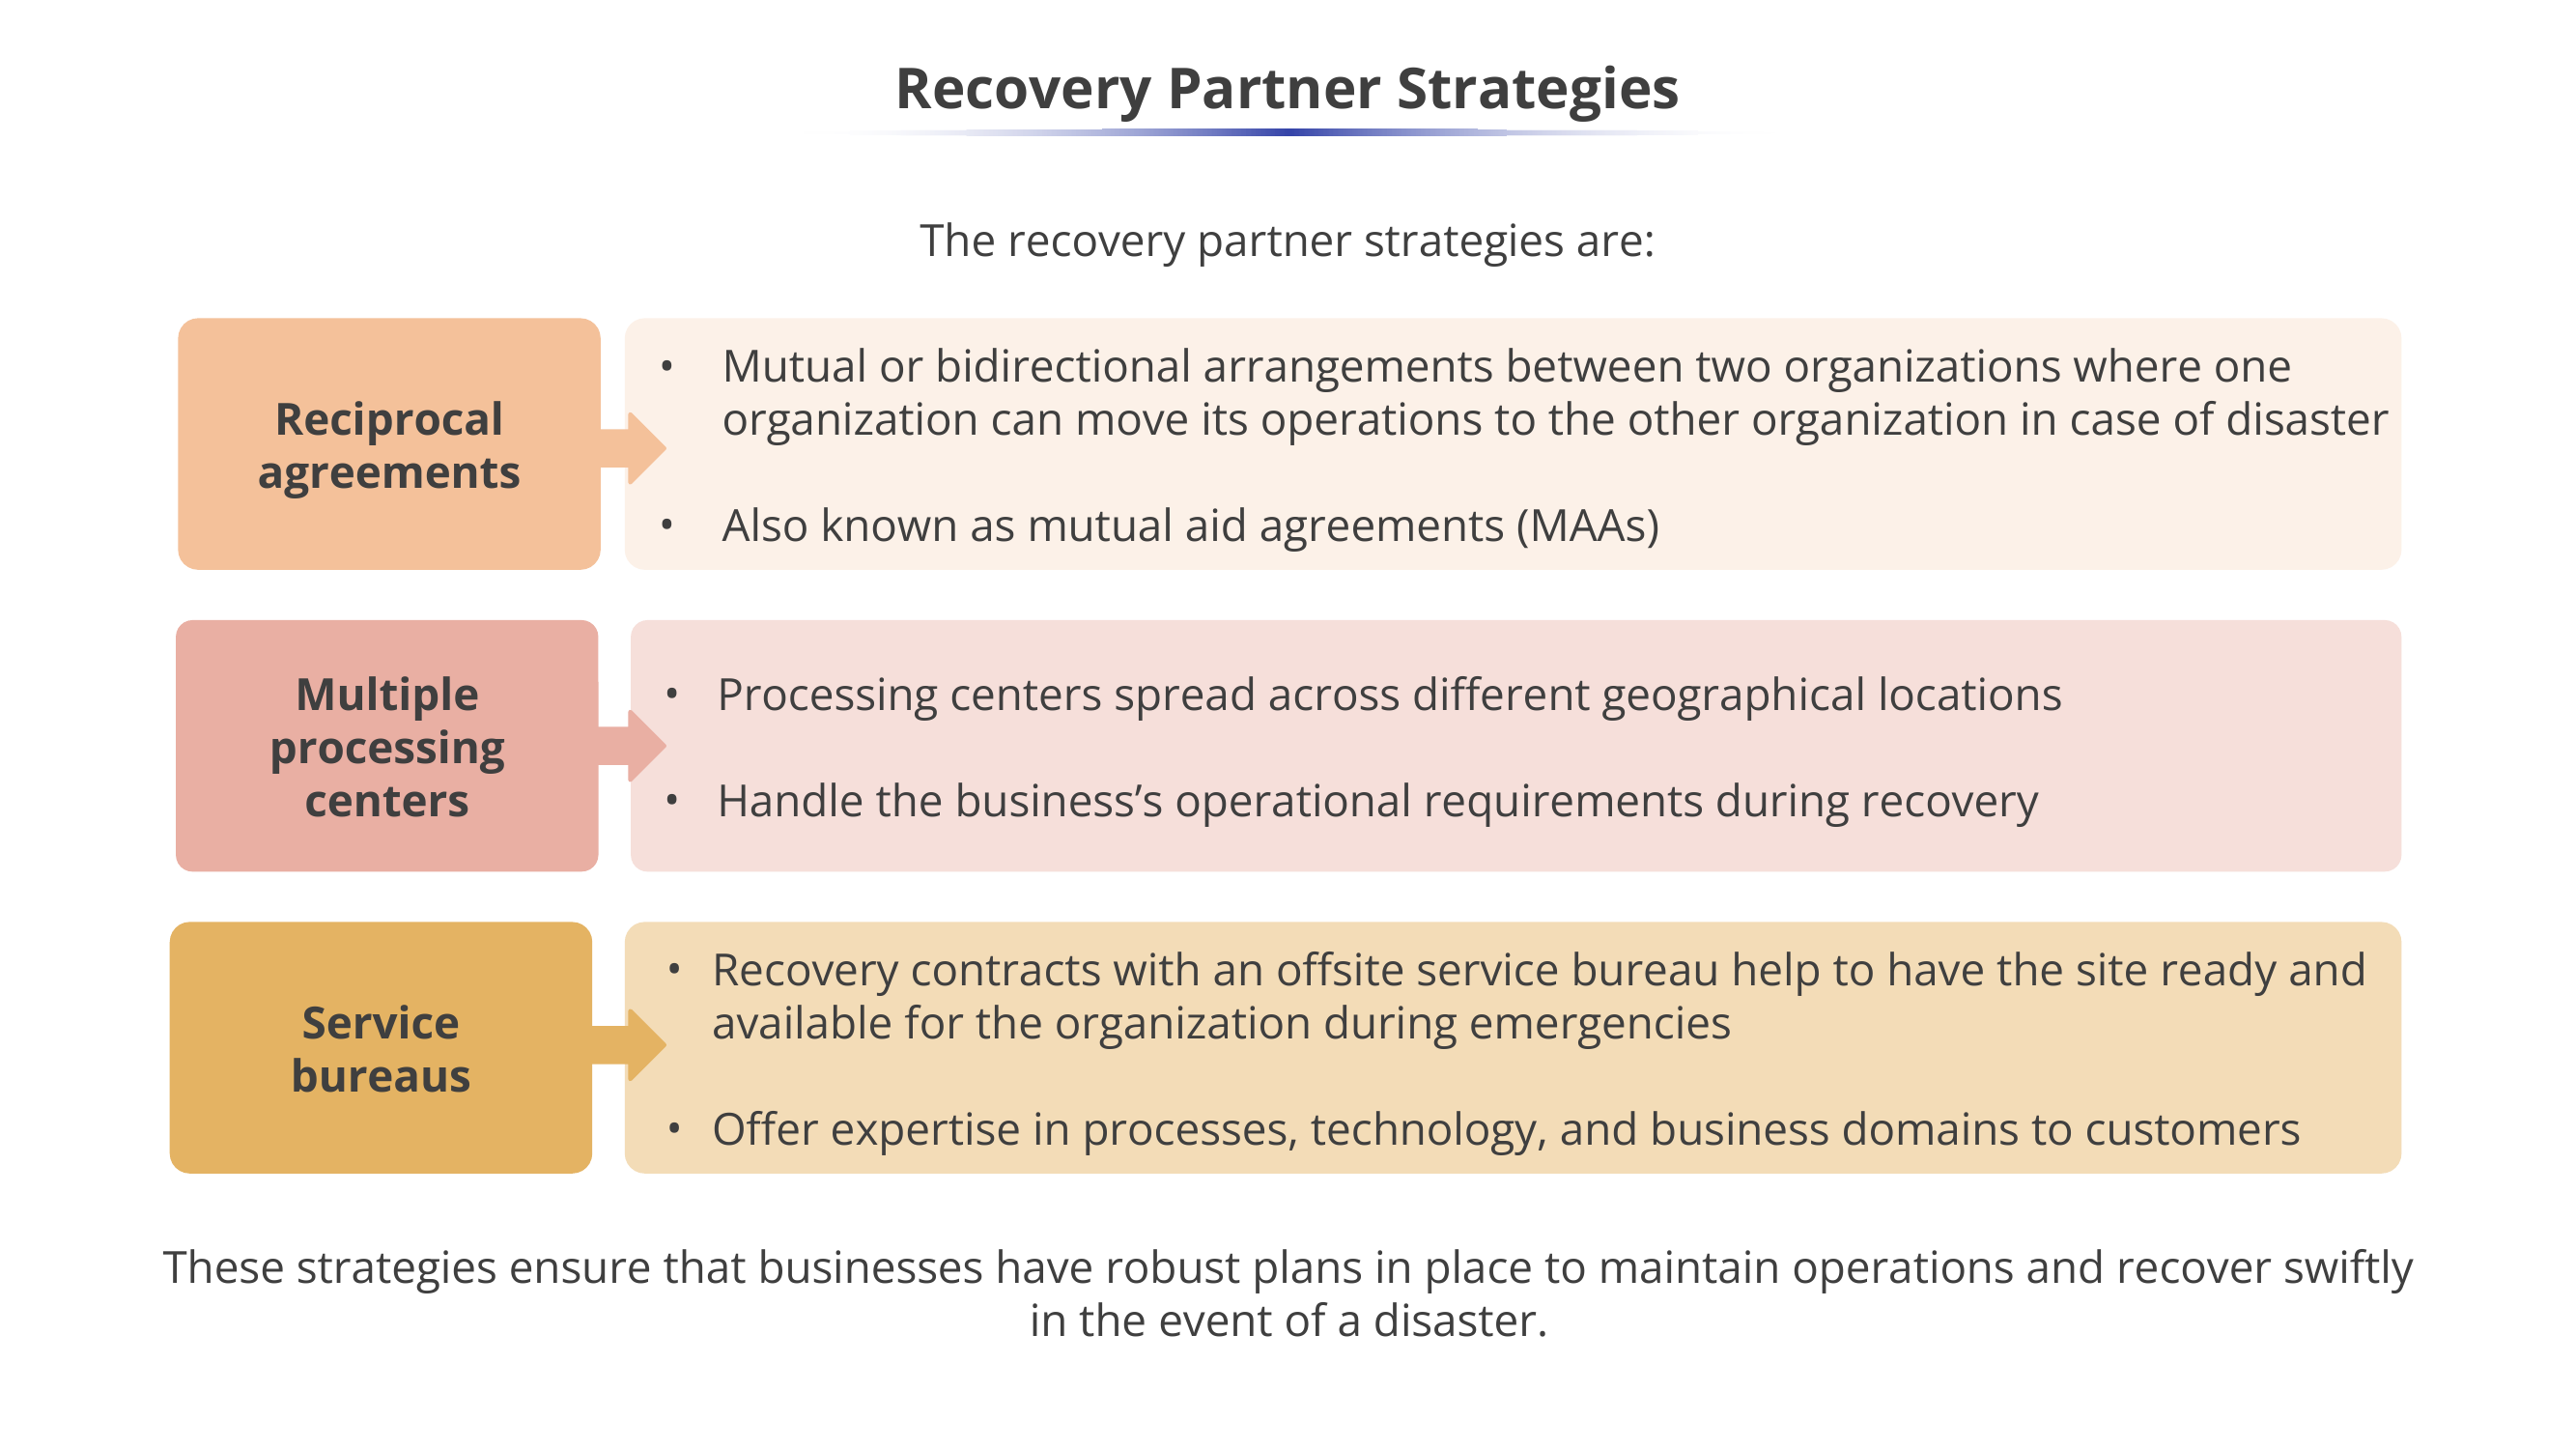

# Recovery Partner Strategies

The recovery partner strategies are:
Reciprocal agreements

Multiple processing centers

Service bureaus

Mutual or bidirectional arrangements between two organizations where one organization can move its operations to the other organization in case of disaster

Also known as mutual aid agreements (MAAs)
Processing centers spread across different geographical locations

Handle the business’s operational requirements during recovery
Recovery contracts with an offsite service bureau help to have the site ready and available for the organization during emergencies

Offer expertise in processes, technology, and business domains to customers
These strategies ensure that businesses have robust plans in place to maintain operations and recover swiftly in the event of a disaster.